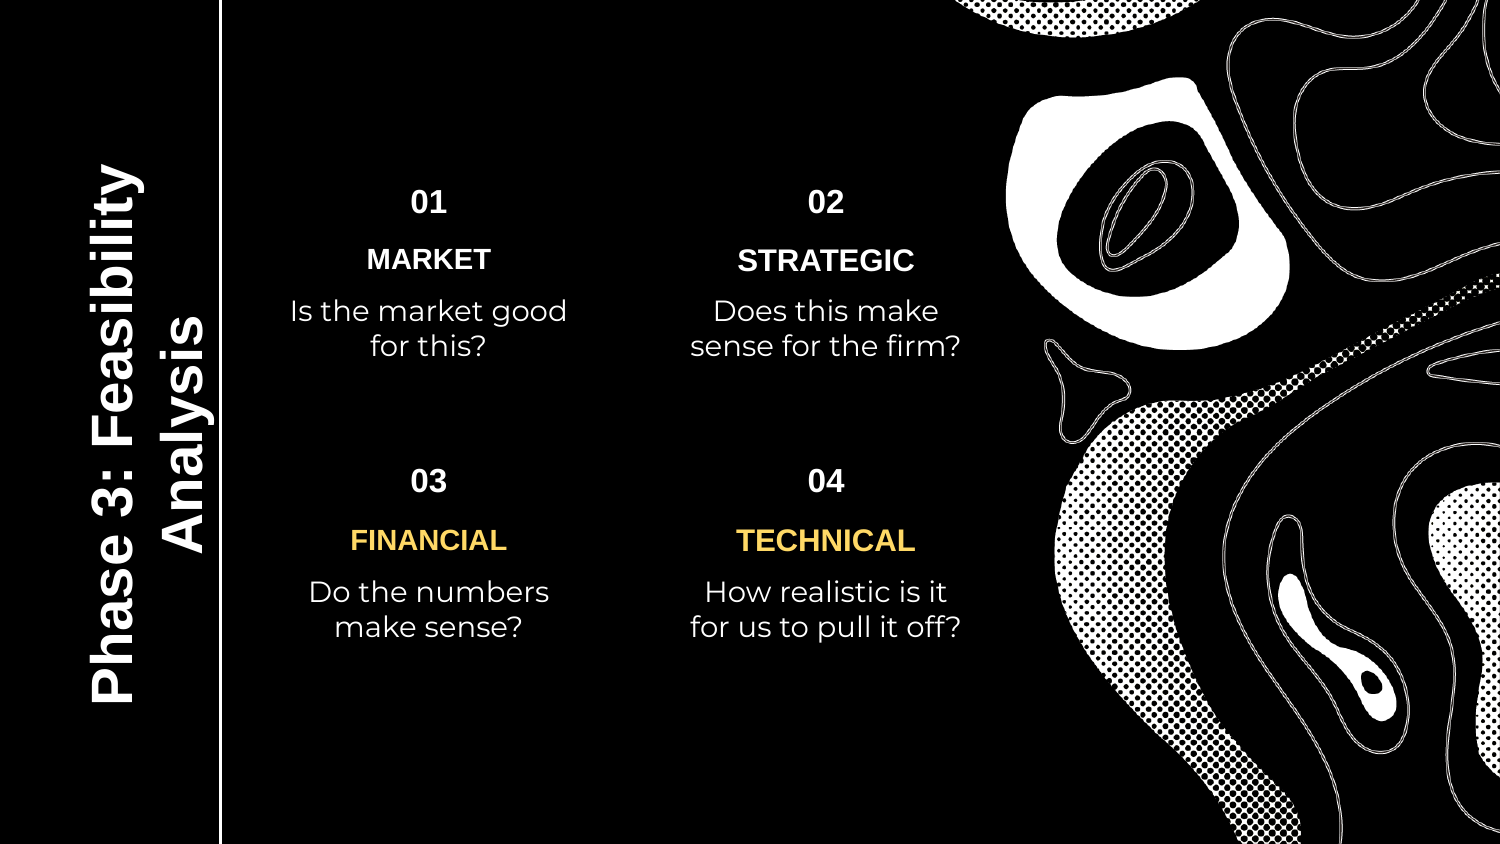

01
02
MARKET
STRATEGIC
Is the market good for this?
Does this make sense for the firm?
# Phase 3: Feasibility Analysis

03
04
TECHNICAL
FINANCIAL
Do the numbers make sense?
How realistic is it for us to pull it off?